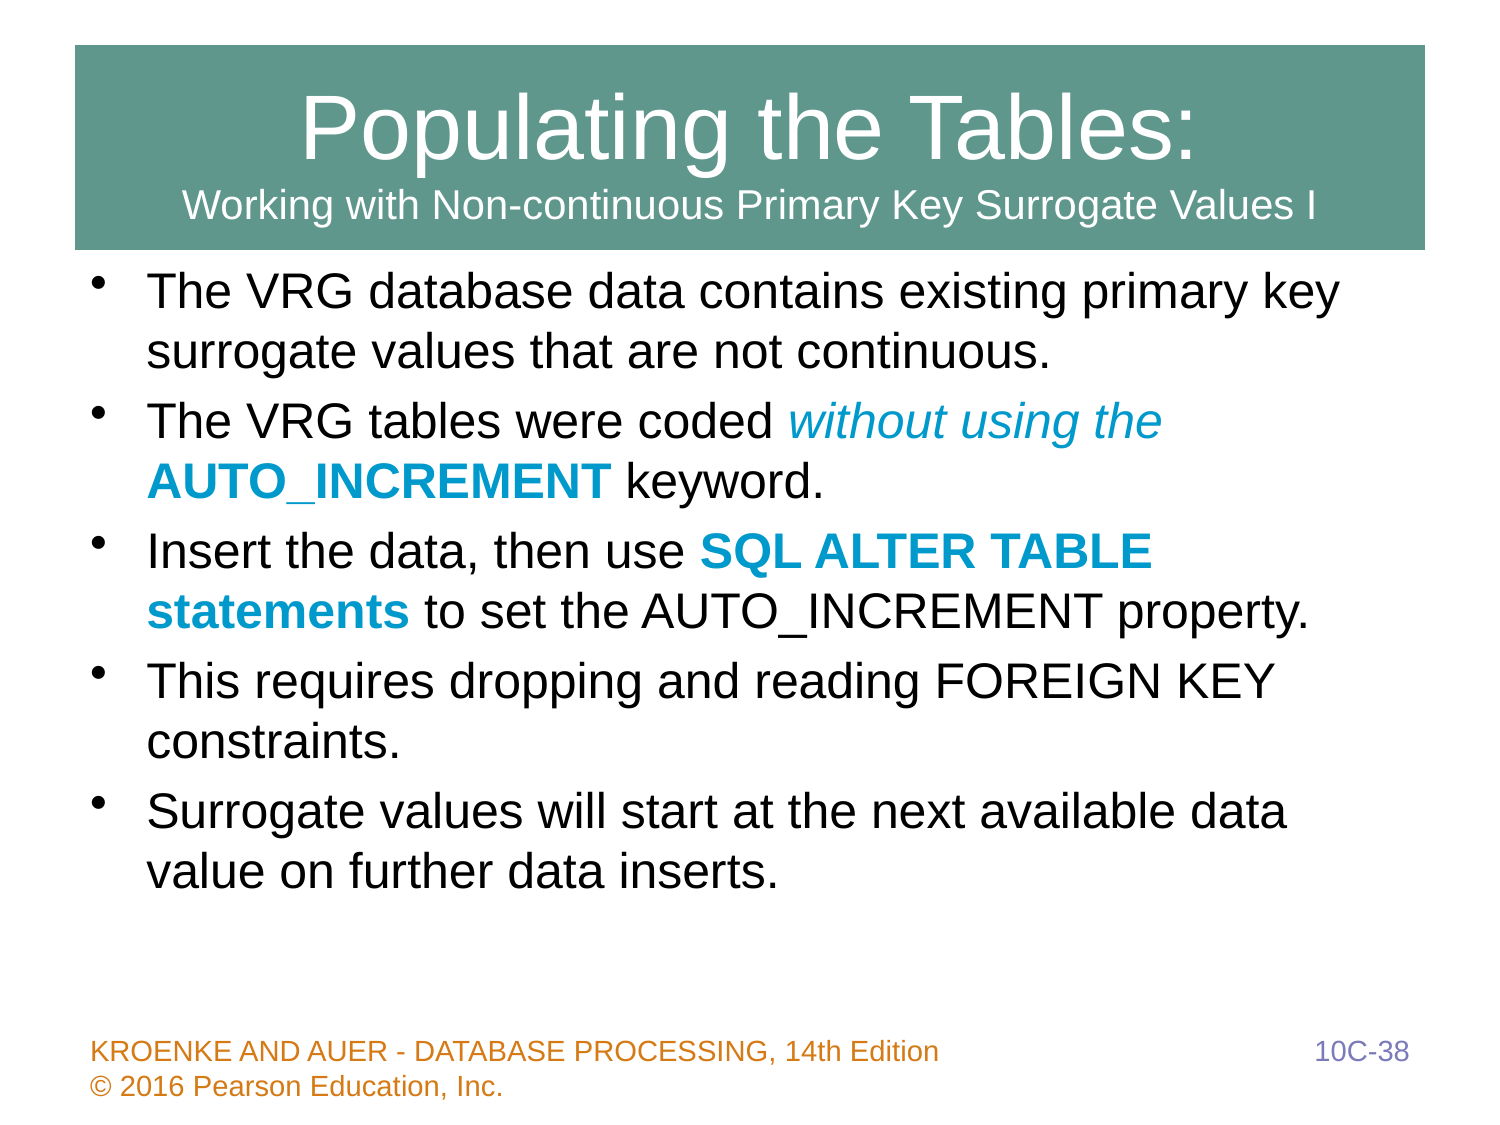

# Populating the Tables: Working with Non-continuous Primary Key Surrogate Values I
The VRG database data contains existing primary key surrogate values that are not continuous.
The VRG tables were coded without using the AUTO_INCREMENT keyword.
Insert the data, then use SQL ALTER TABLE statements to set the AUTO_INCREMENT property.
This requires dropping and reading FOREIGN KEY constraints.
Surrogate values will start at the next available data value on further data inserts.
10C-38

KROENKE AND AUER - DATABASE PROCESSING, 14th Edition © 2016 Pearson Education, Inc.